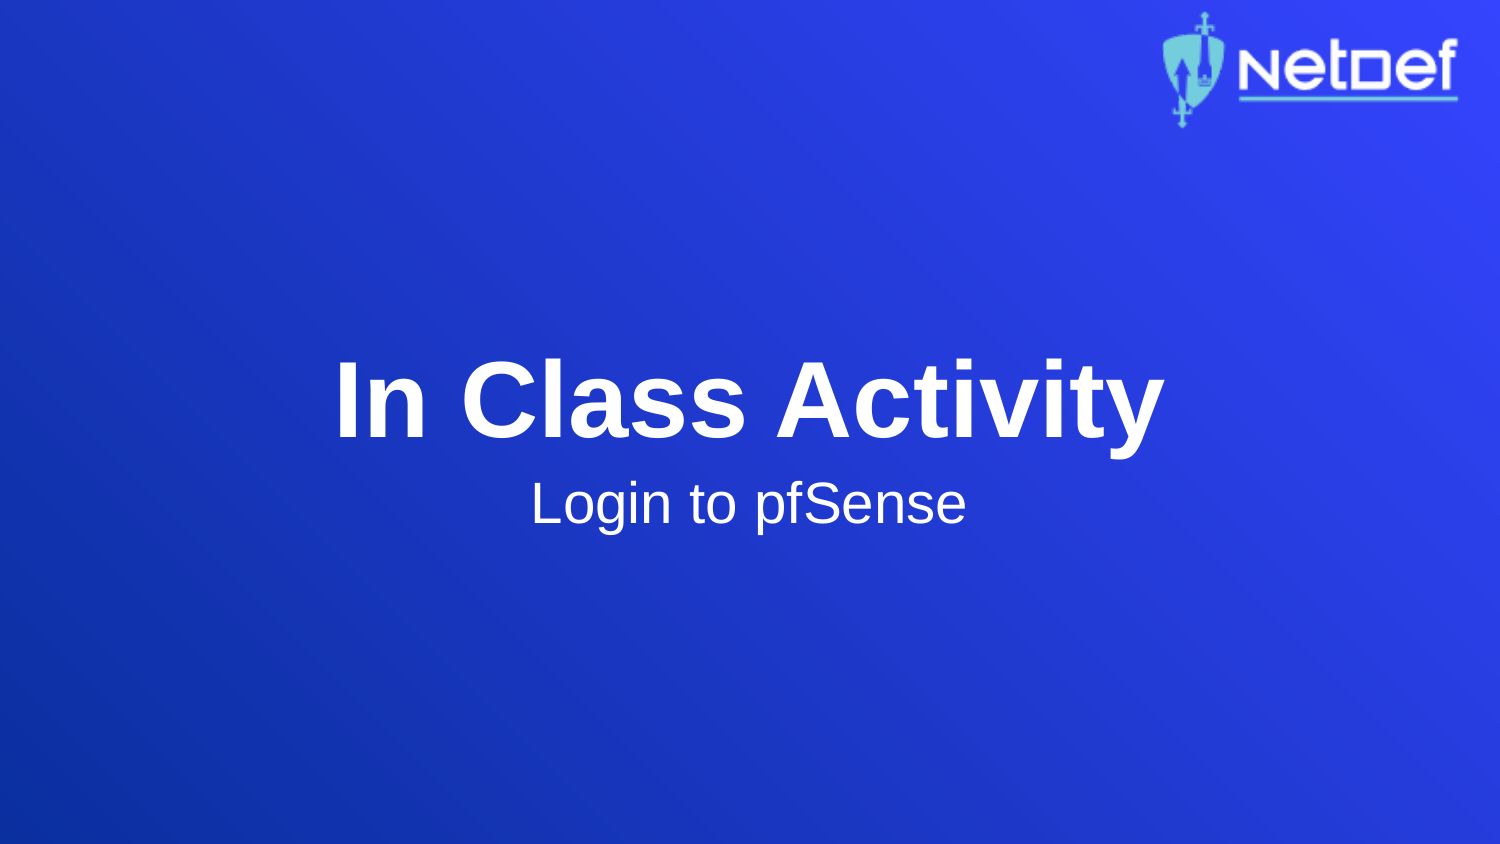

# In Class Activity
Login to pfSense